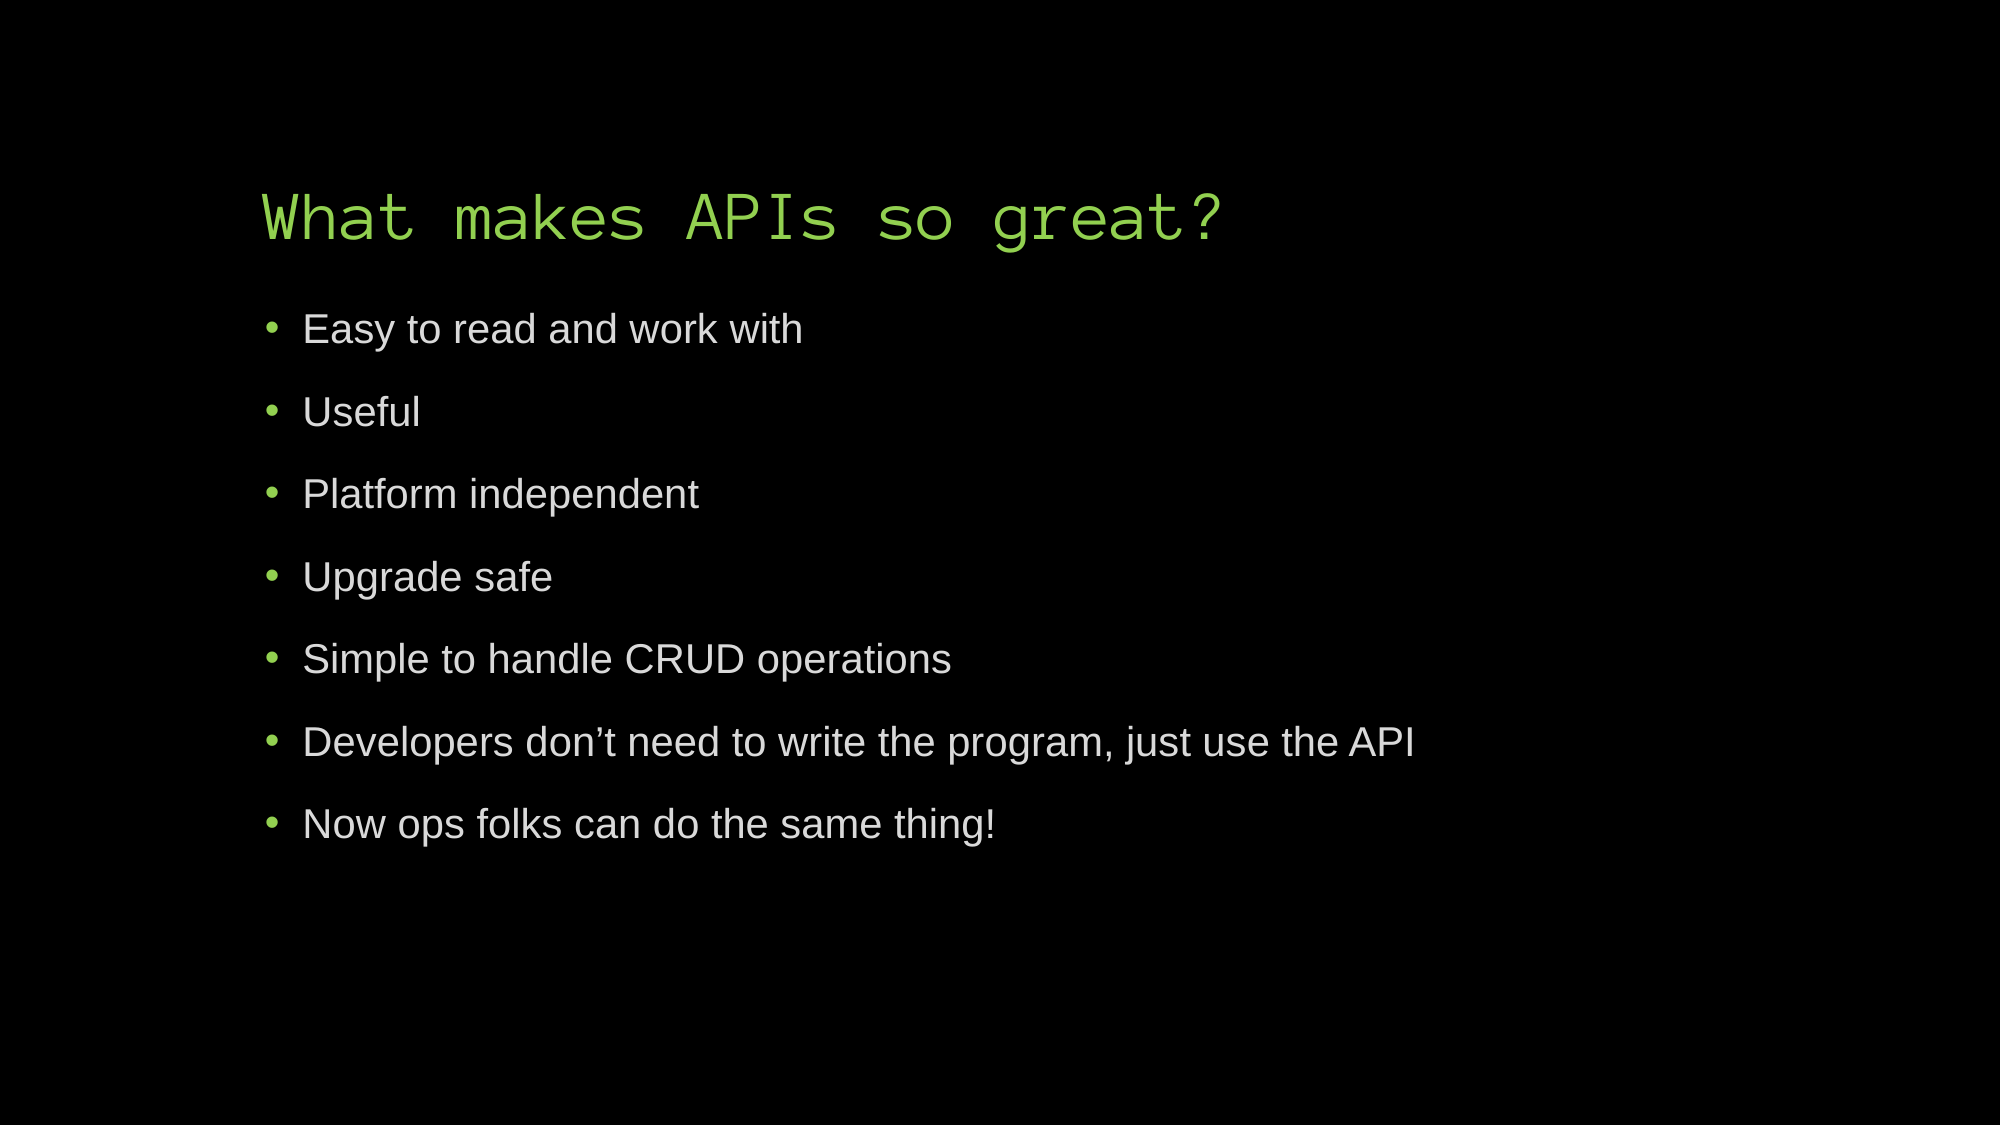

# What makes APIs so great?
Easy to read and work with
Useful
Platform independent
Upgrade safe
Simple to handle CRUD operations
Developers don’t need to write the program, just use the API
Now ops folks can do the same thing!